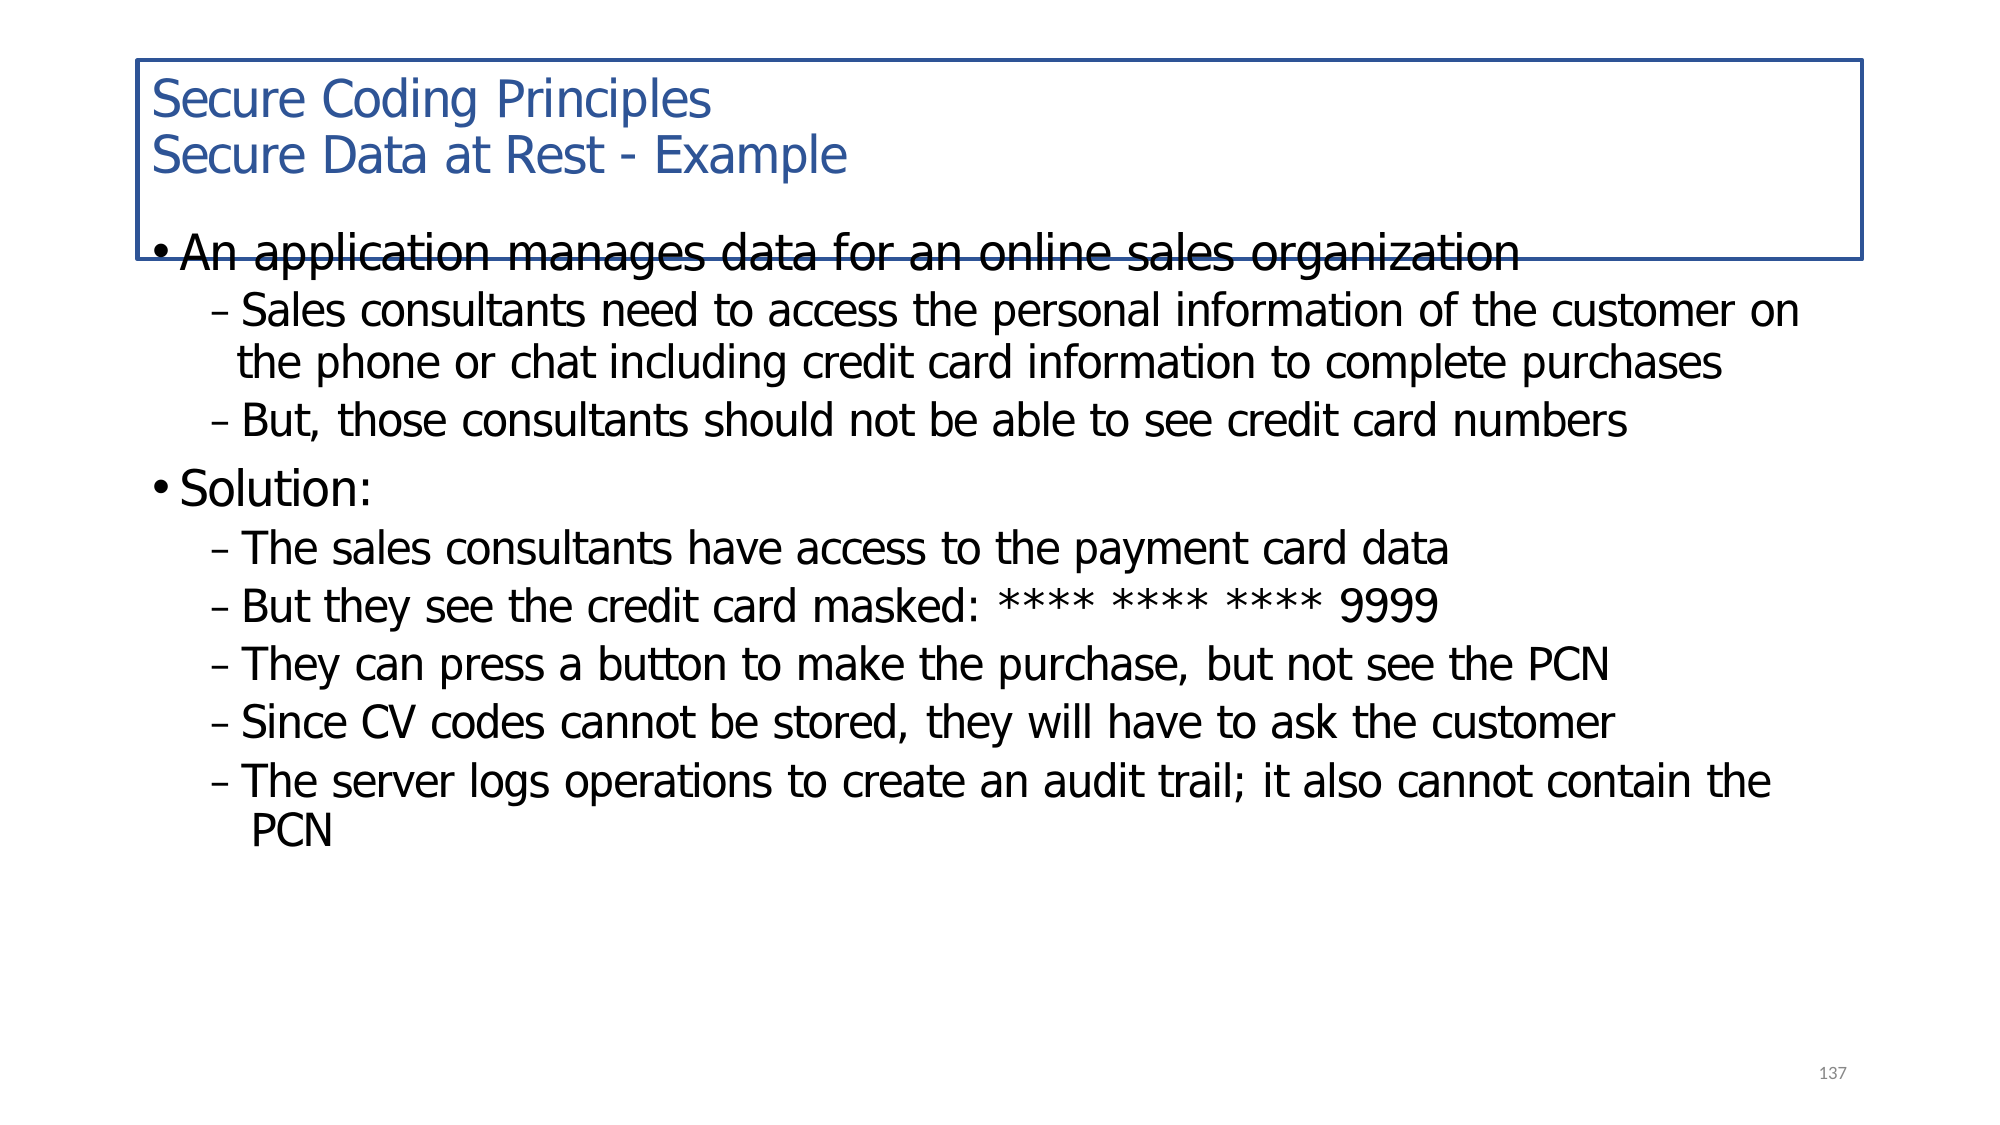

# Secure Coding Principles  Secure Data at Rest - Example
An application manages data for an online sales organization
– Sales consultants need to access the personal information of the customer on
the phone or chat including credit card information to complete purchases
– But, those consultants should not be able to see credit card numbers
Solution:
– The sales consultants have access to the payment card data
– But they see the credit card masked: **** **** **** 9999
– They can press a button to make the purchase, but not see the PCN
– Since CV codes cannot be stored, they will have to ask the customer
– The server logs operations to create an audit trail; it also cannot contain the  PCN
137